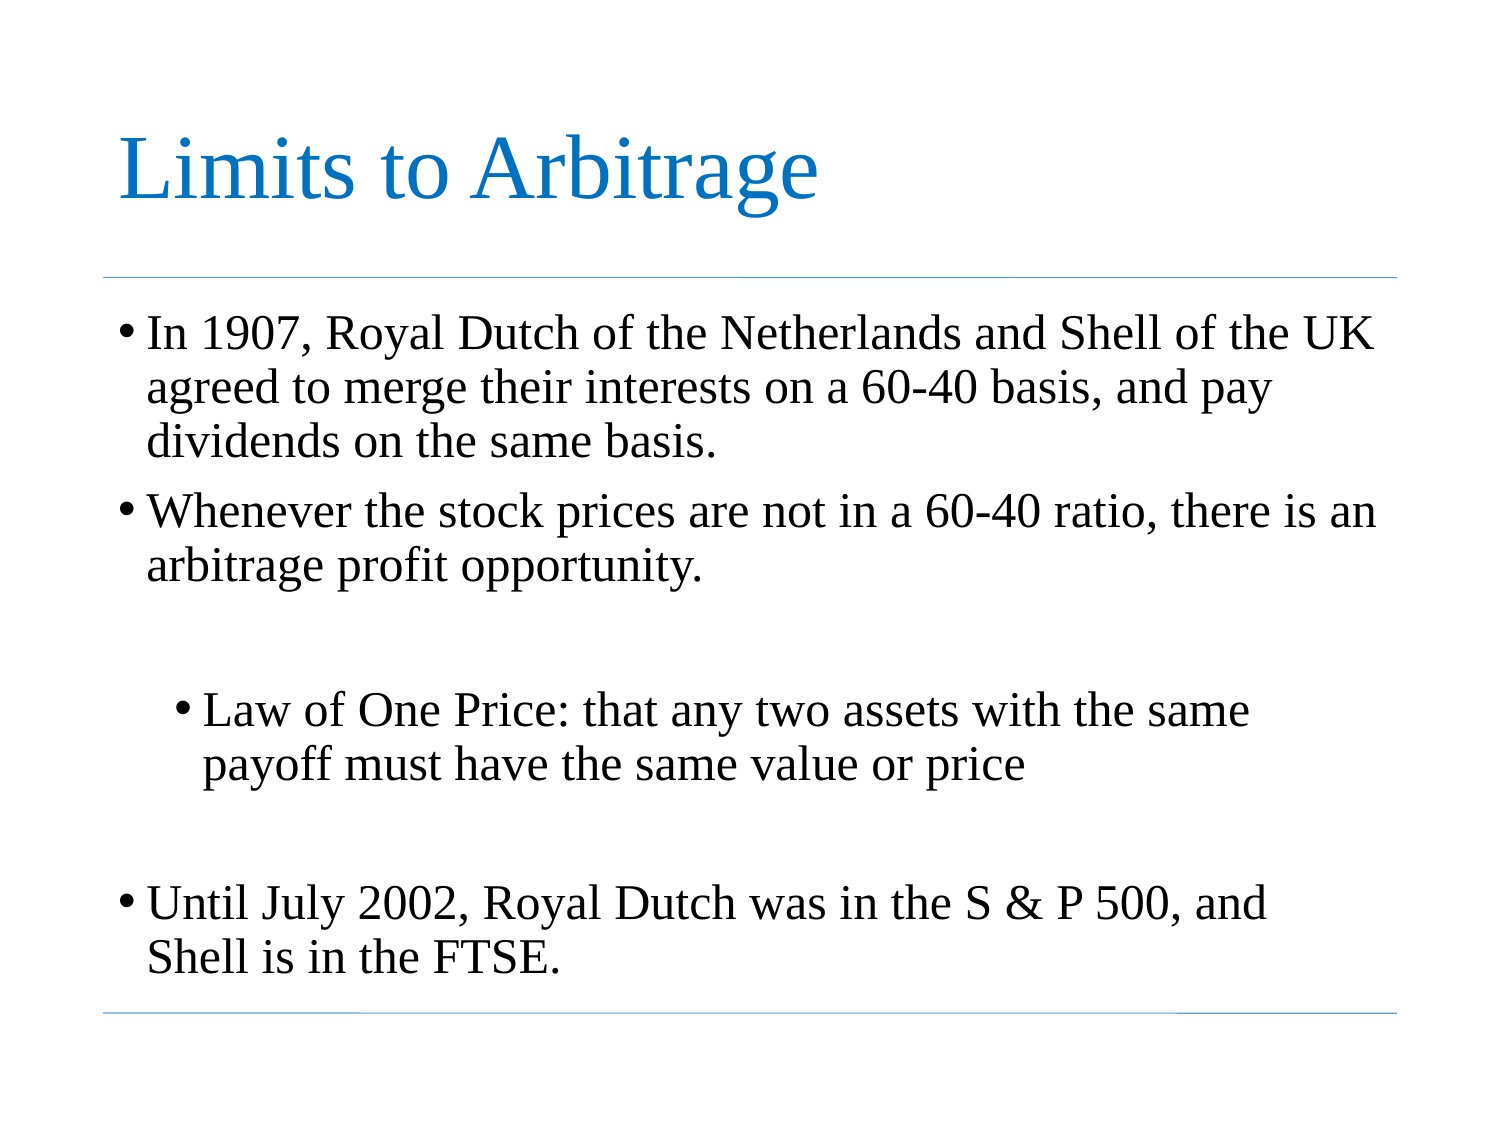

# Limits to Arbitrage
In 1907, Royal Dutch of the Netherlands and Shell of the UK agreed to merge their interests on a 60-40 basis, and pay dividends on the same basis.
Whenever the stock prices are not in a 60-40 ratio, there is an arbitrage profit opportunity.

Law of One Price: that any two assets with the same payoff must have the same value or price

Until July 2002, Royal Dutch was in the S & P 500, and Shell is in the FTSE.